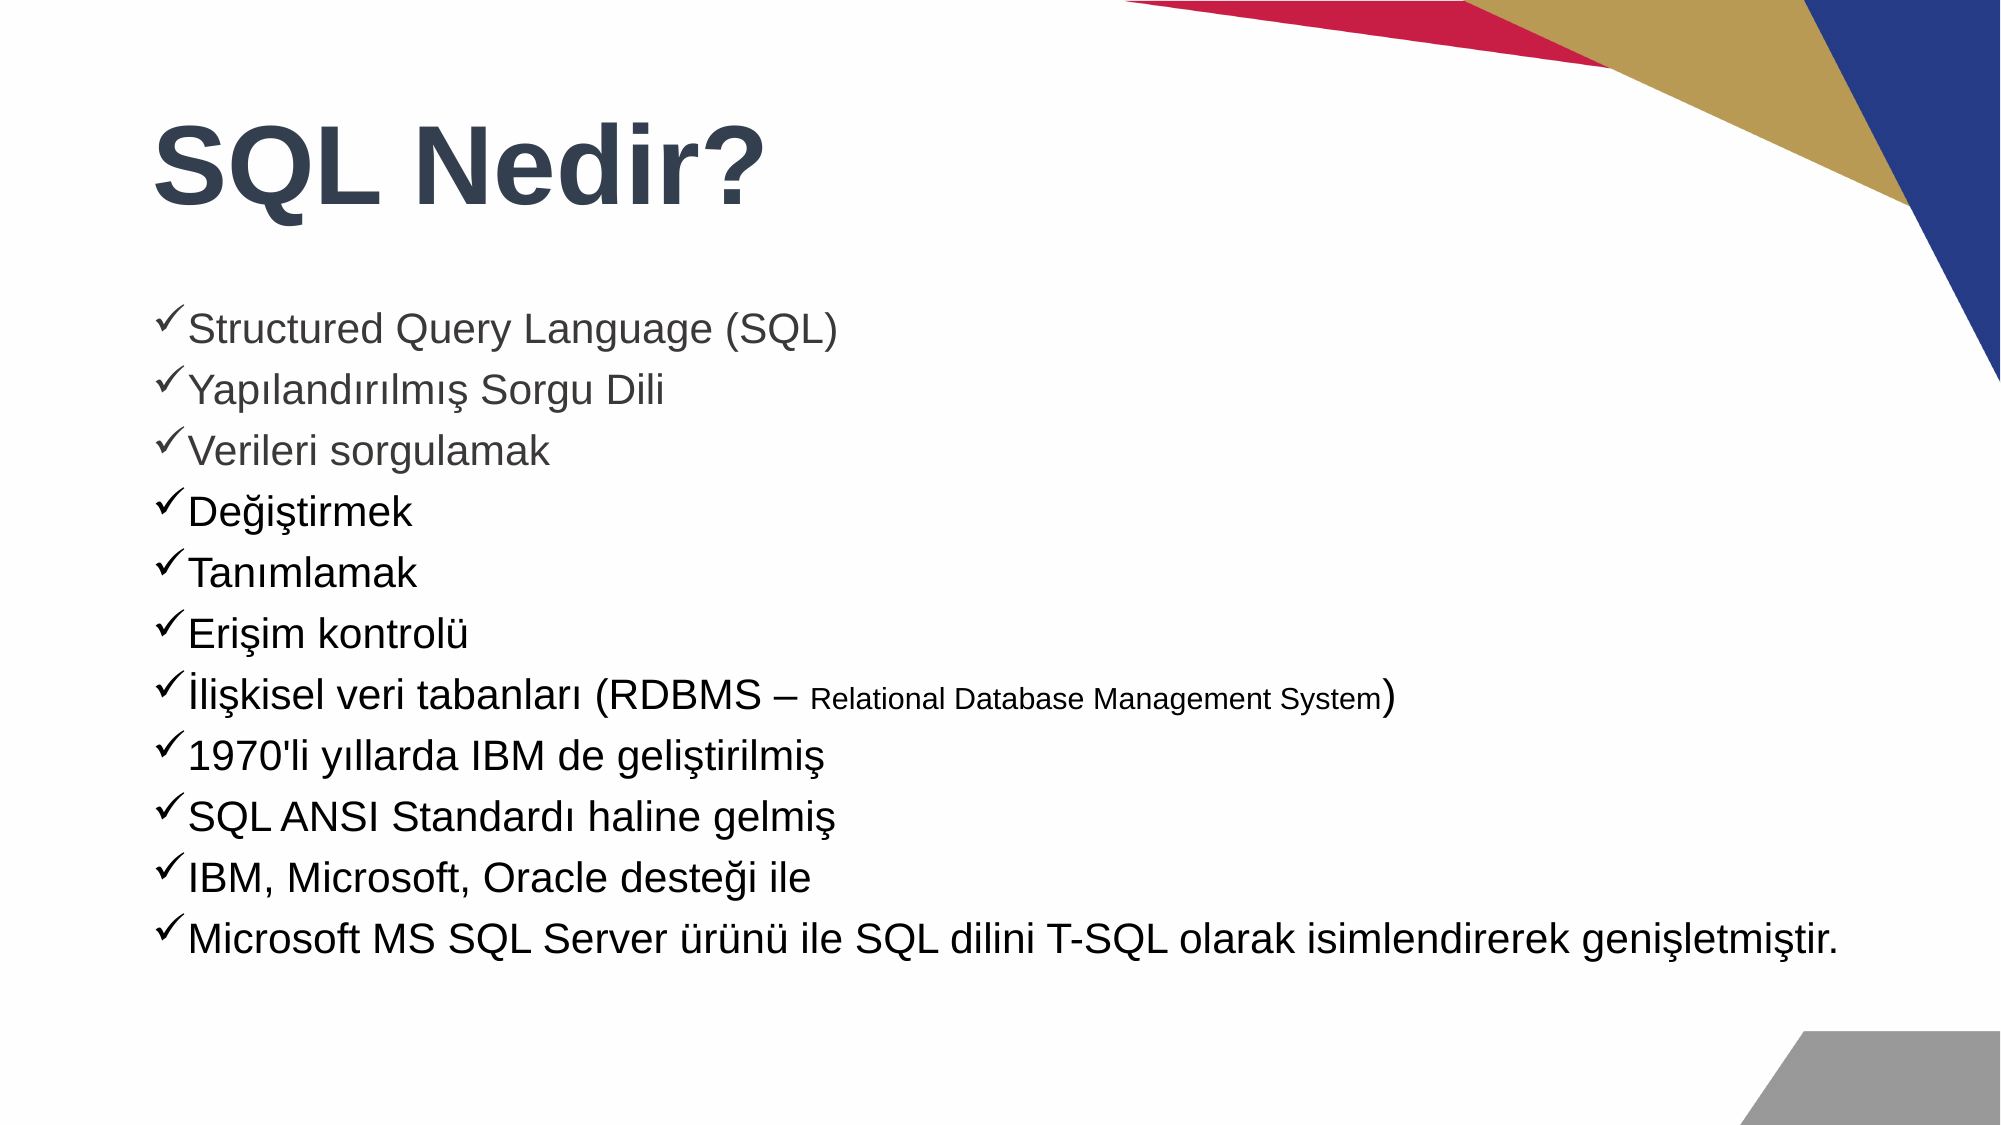

# SQL Nedir?
Structured Query Language (SQL)
Yapılandırılmış Sorgu Dili
Verileri sorgulamak
Değiştirmek
Tanımlamak
Erişim kontrolü
İlişkisel veri tabanları (RDBMS – Relational Database Management System)
1970'li yıllarda IBM de geliştirilmiş
SQL ANSI Standardı haline gelmiş
IBM, Microsoft, Oracle desteği ile
Microsoft MS SQL Server ürünü ile SQL dilini T-SQL olarak isimlendirerek genişletmiştir.